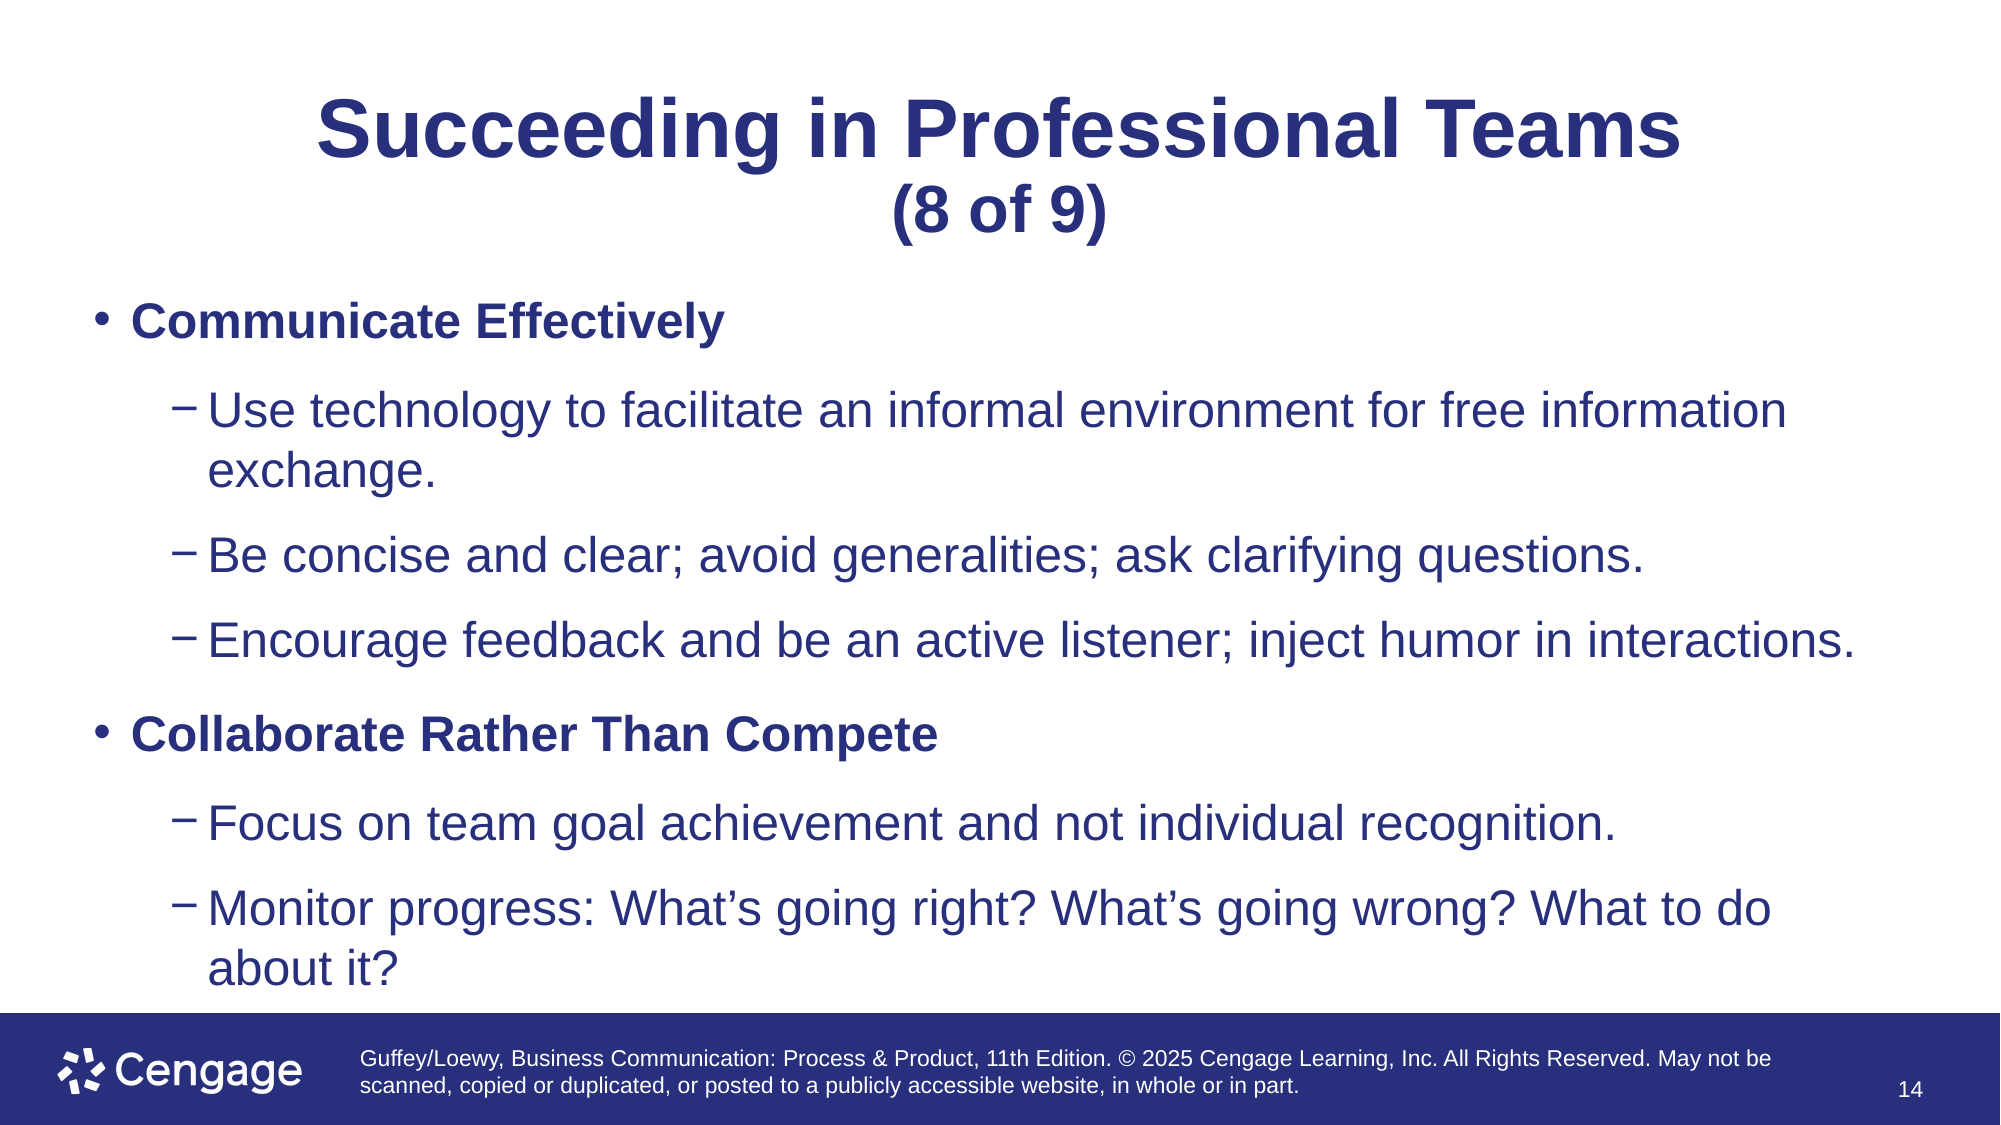

# Succeeding in Professional Teams (8 of 9)
Communicate Effectively
Use technology to facilitate an informal environment for free information exchange.
Be concise and clear; avoid generalities; ask clarifying questions.
Encourage feedback and be an active listener; inject humor in interactions.
Collaborate Rather Than Compete
Focus on team goal achievement and not individual recognition.
Monitor progress: What’s going right? What’s going wrong? What to do about it?